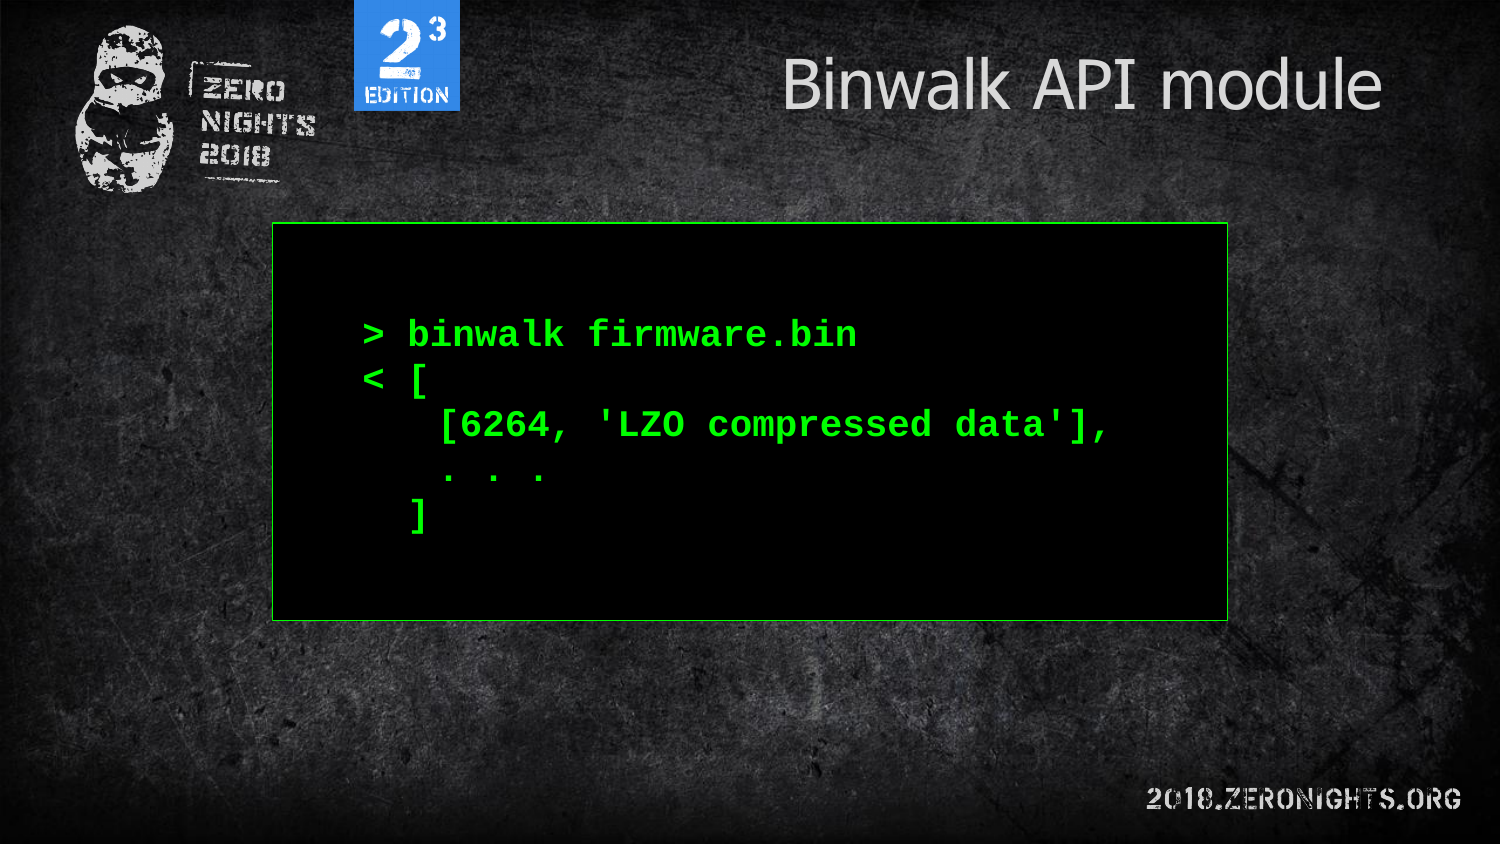

# Binwalk API module

> binwalk firmware.bin
< [
[6264, 'LZO compressed data'],
  	. . .
  ]